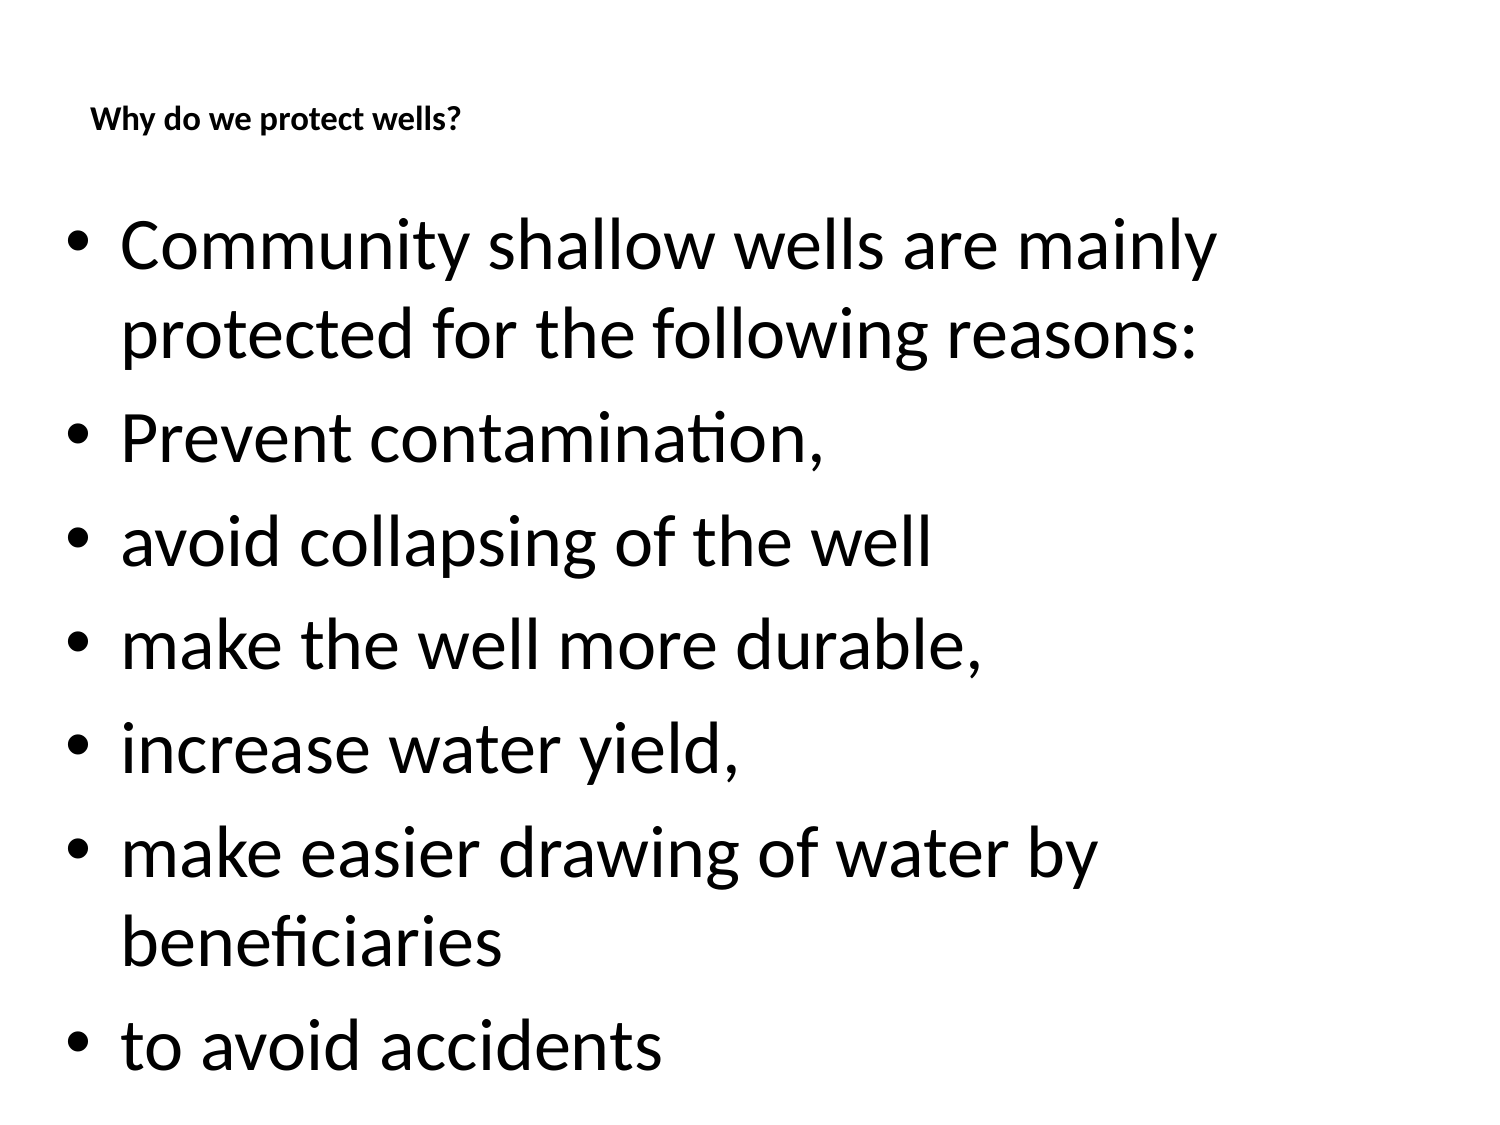

# Why do we protect wells?
Community shallow wells are mainly protected for the following reasons:
Prevent contamination,
avoid collapsing of the well
make the well more durable,
increase water yield,
make easier drawing of water by beneficiaries
to avoid accidents